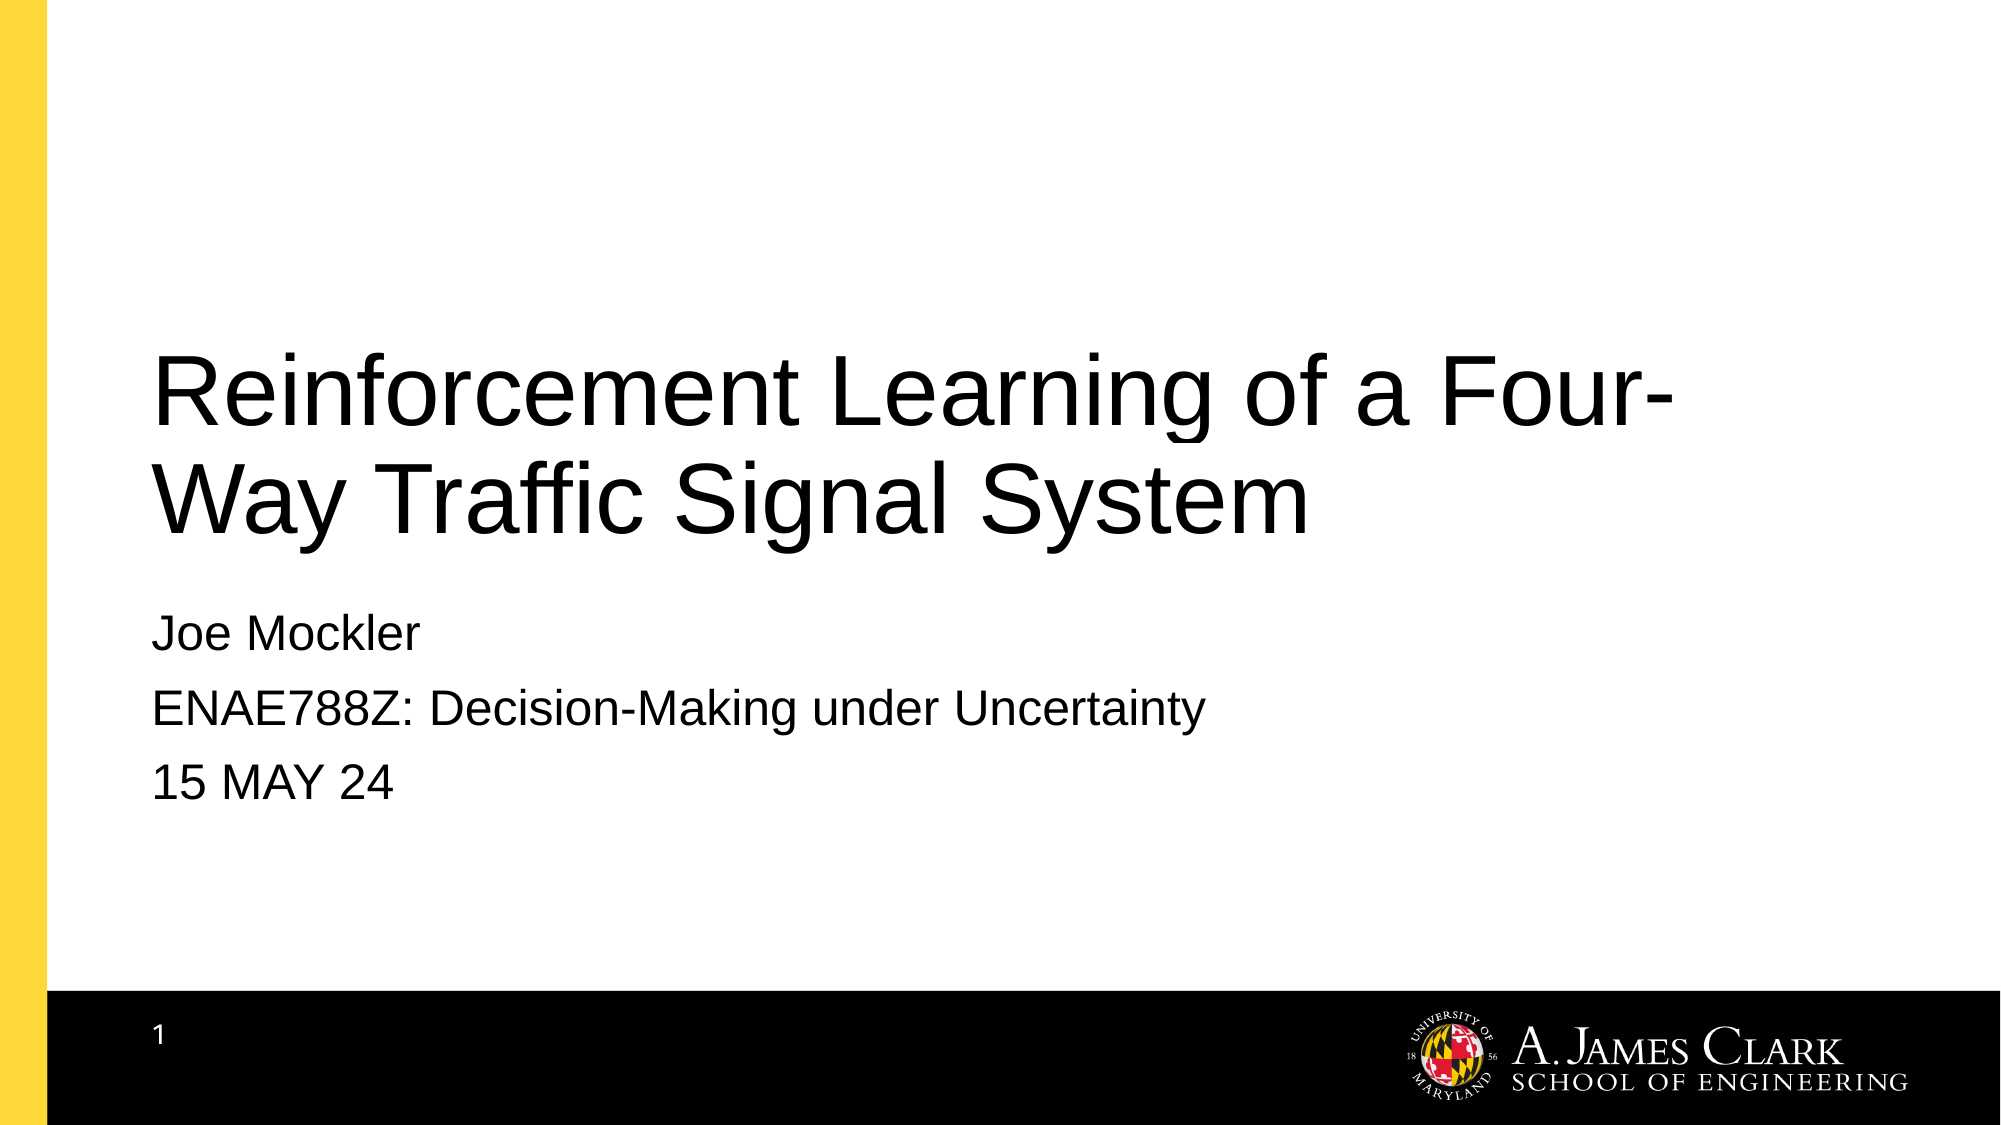

# Reinforcement Learning of a Four-Way Traffic Signal System
Joe Mockler
ENAE788Z: Decision-Making under Uncertainty
15 MAY 24
1